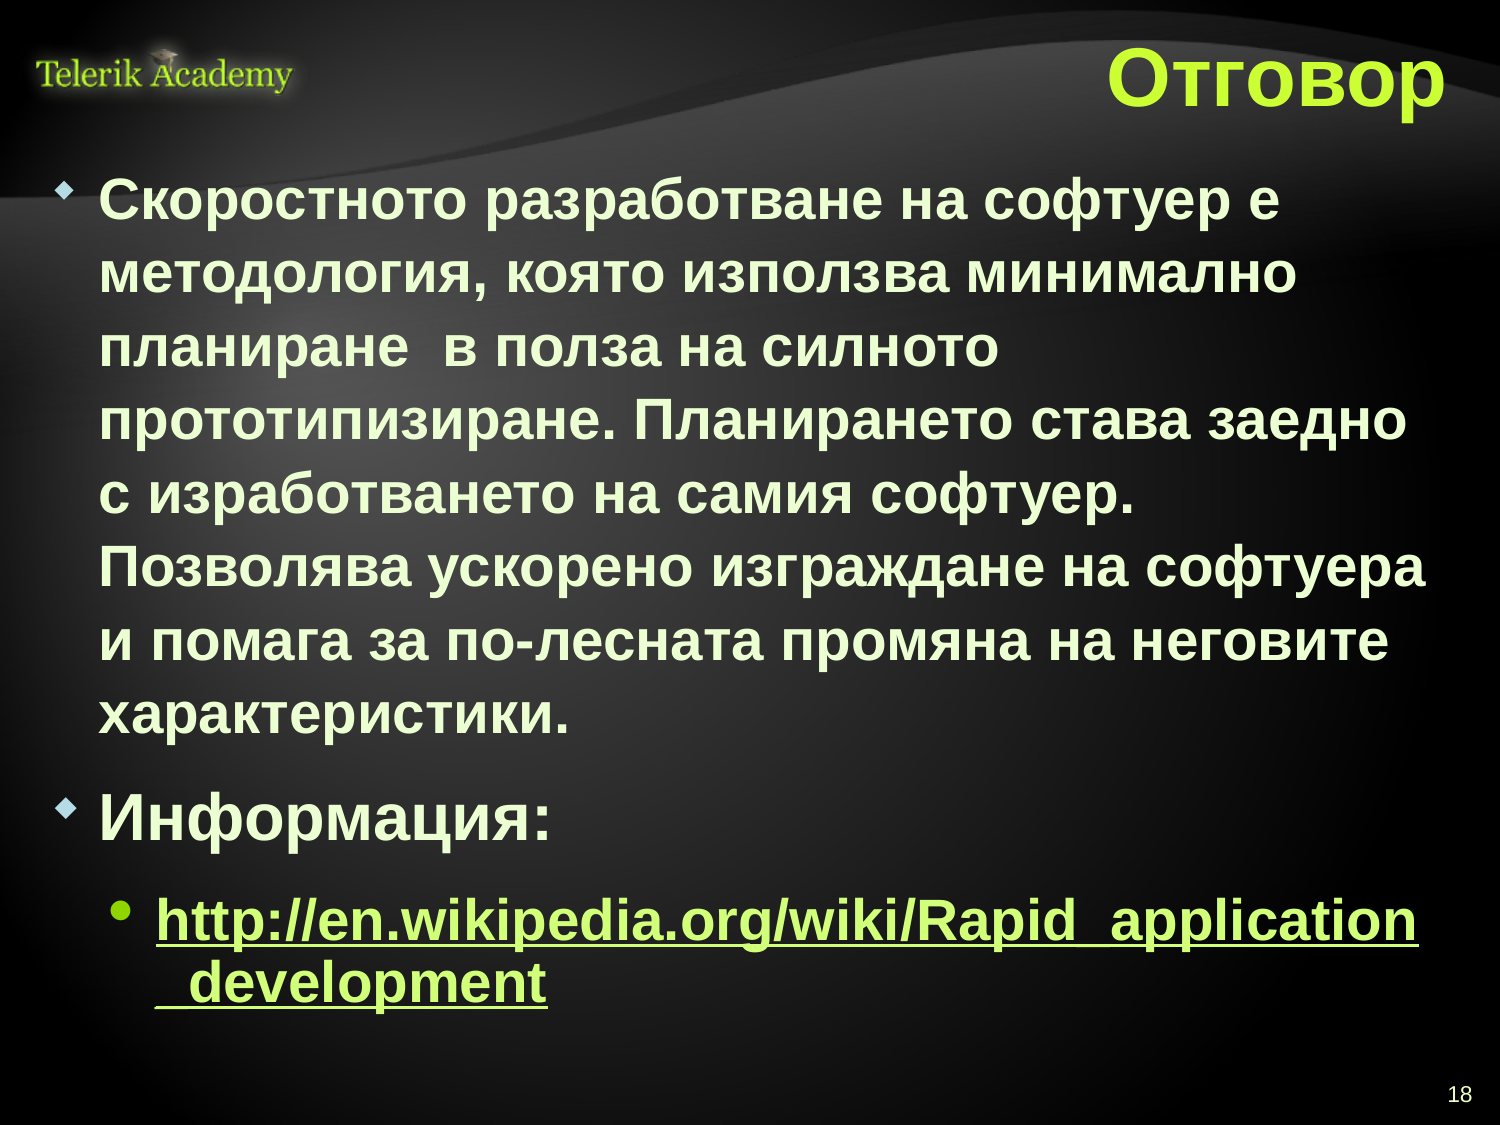

# Отговор
Скоростното разработване на софтуер е методология, която използва минимално планиране  в полза на силното прототипизиране. Планирането става заедно с изработването на самия софтуер. Позволява ускорено изграждане на софтуера и помага за по-лесната промяна на неговите характеристики.
Информация:
http://en.wikipedia.org/wiki/Rapid_application_development

18